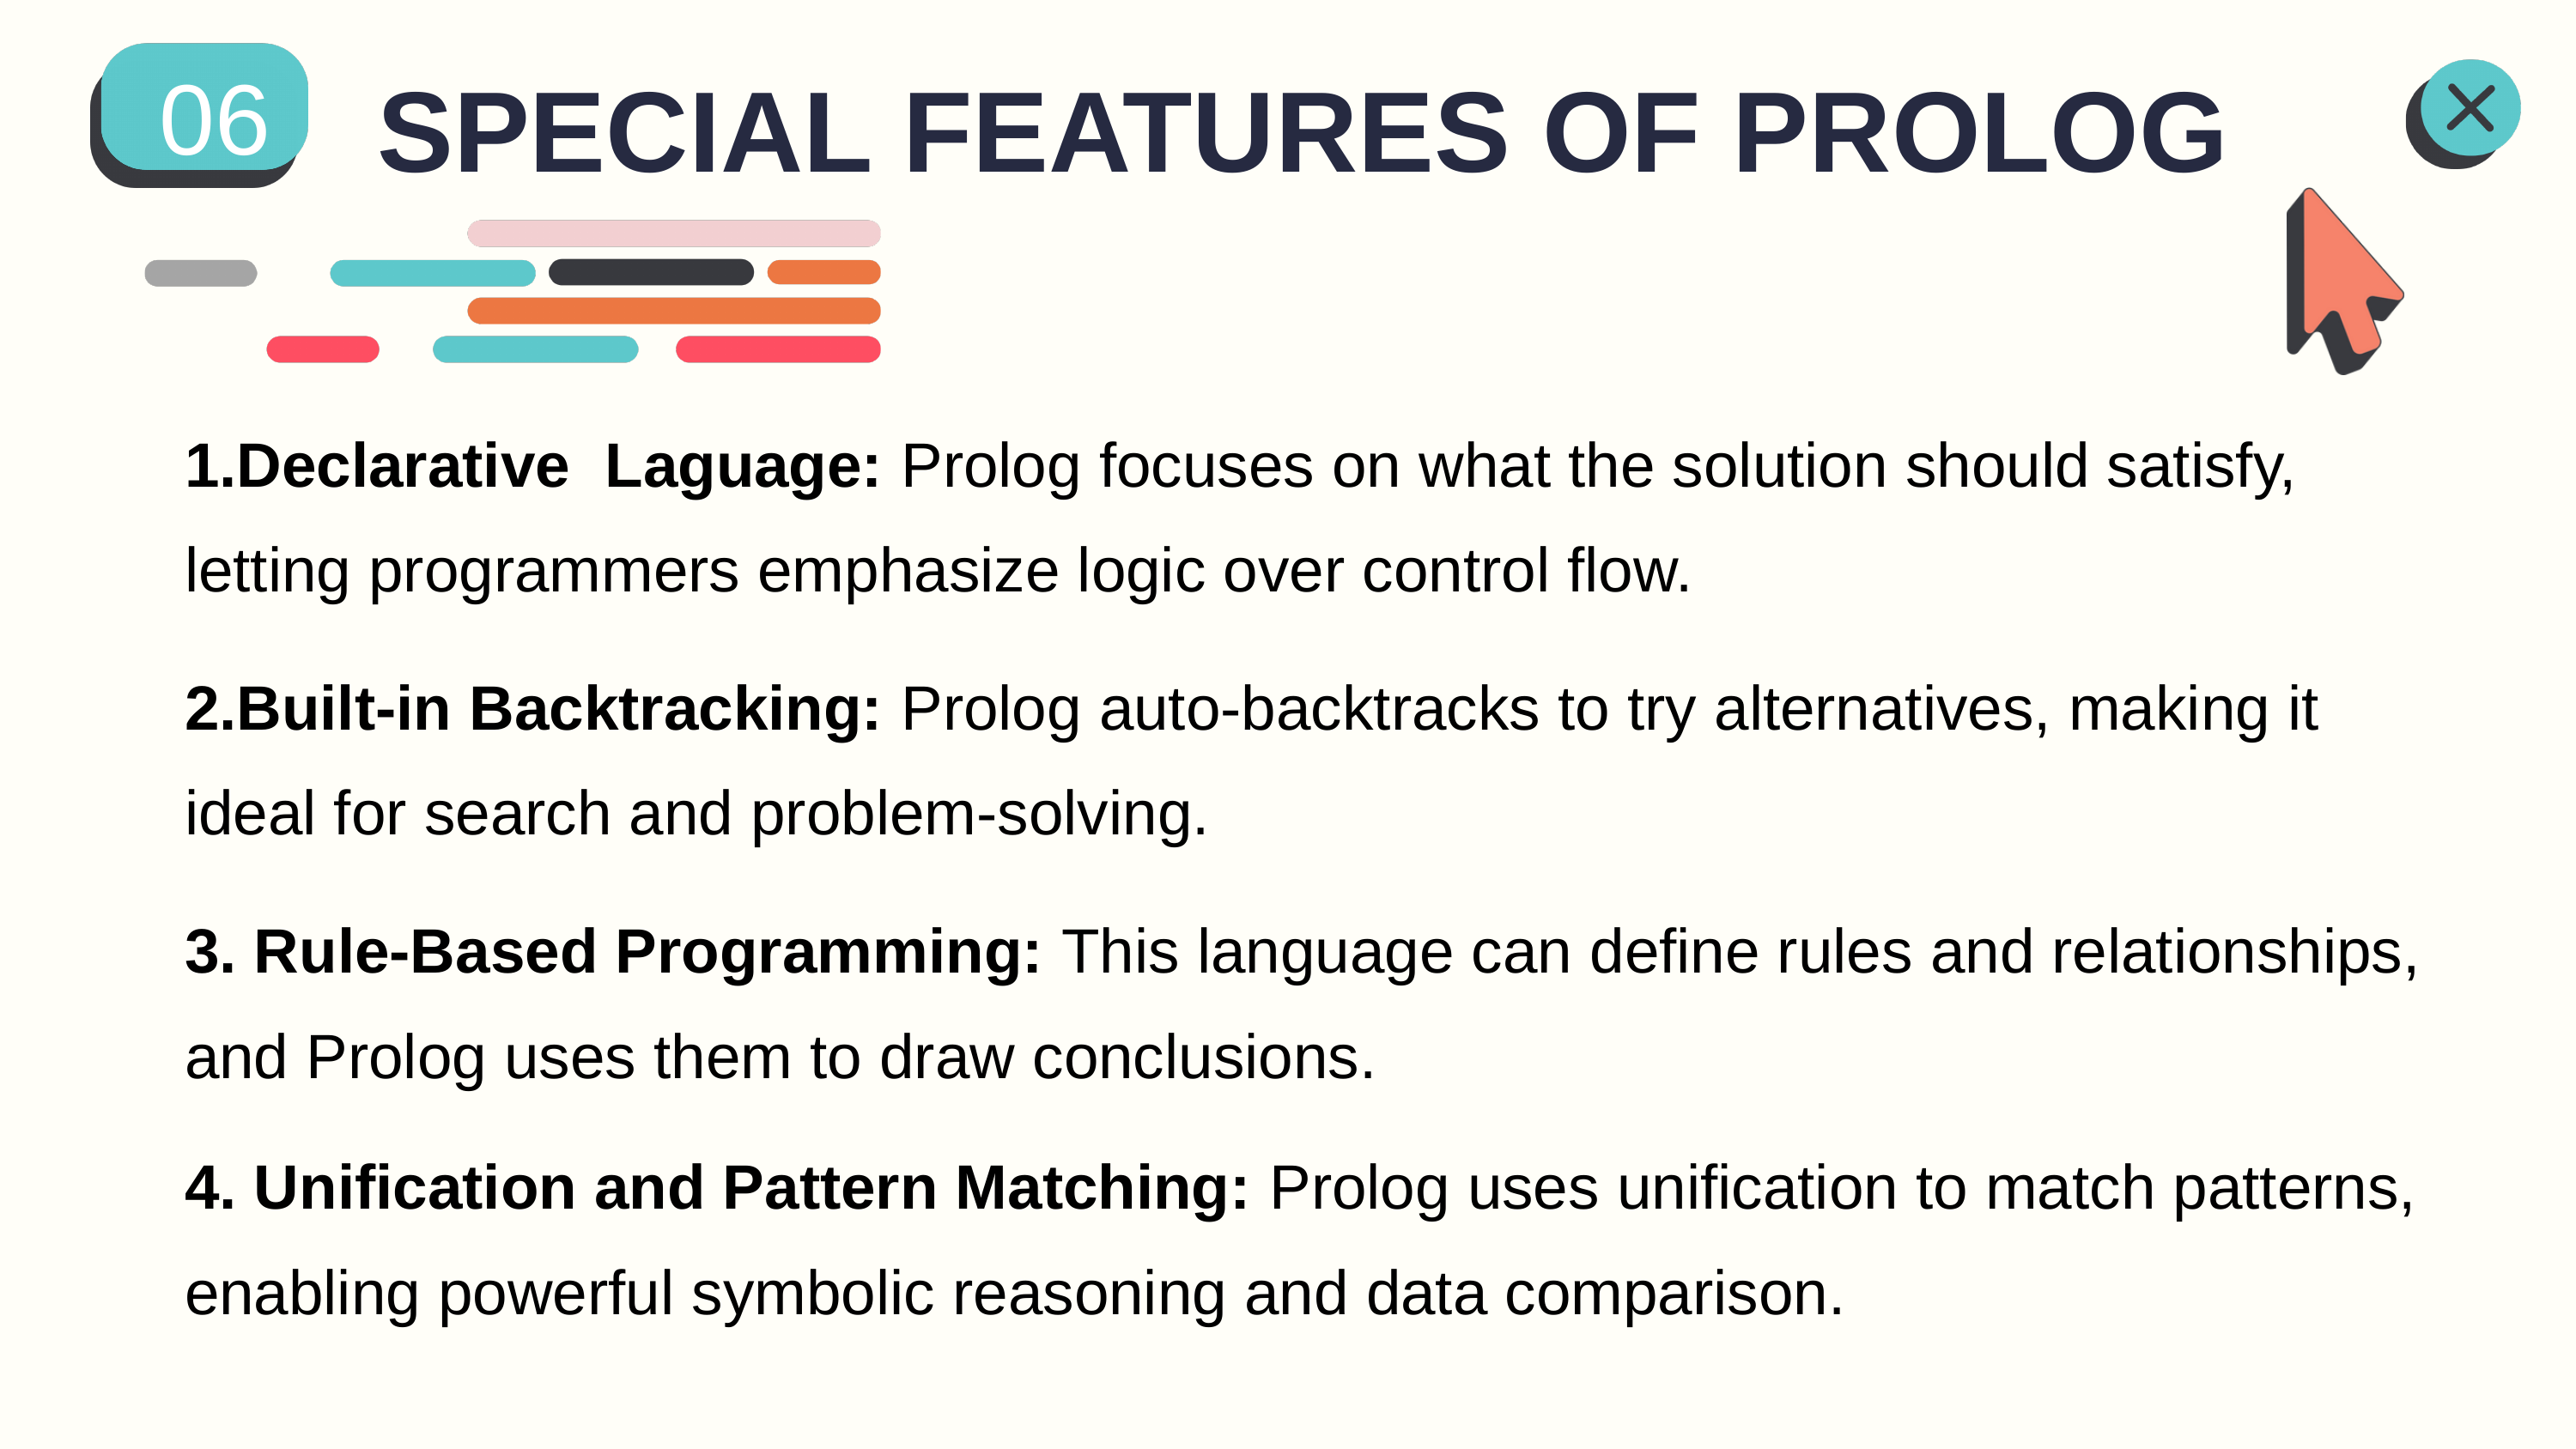

SPECIAL FEATURES OF PROLOG
06

1.Declarative  Laguage: Prolog focuses on what the solution should satisfy, letting programmers emphasize logic over control flow.

2.Built-in Backtracking: Prolog auto-backtracks to try alternatives, making it ideal for search and problem-solving.

3. Rule-Based Programming: This language can define rules and relationships, and Prolog uses them to draw conclusions.

4. Unification and Pattern Matching: Prolog uses unification to match patterns, enabling powerful symbolic reasoning and data comparison.